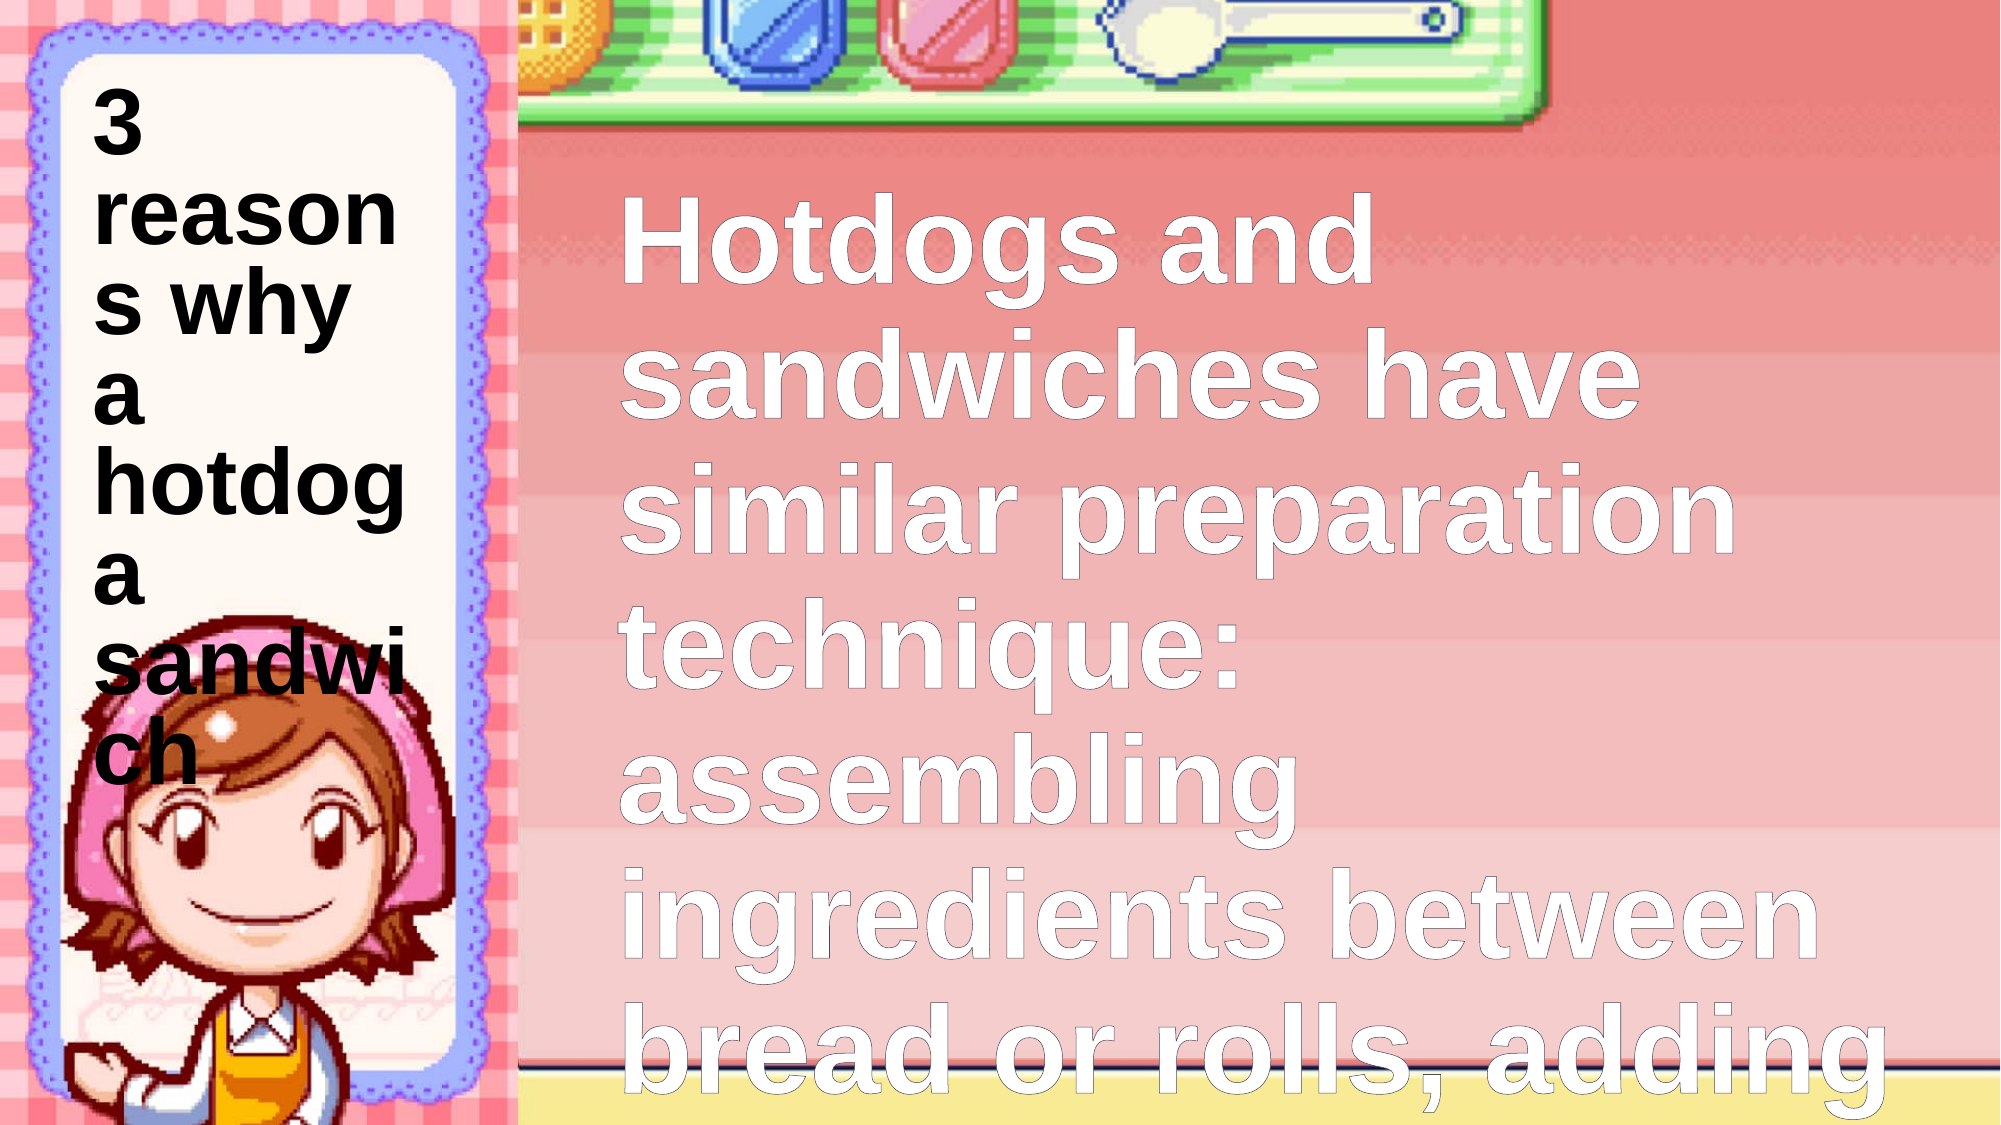

3 reasons why a hotdog a sandwich
# Hotdogs and sandwiches have similar preparation technique: assembling ingredients between bread or rolls, adding condiments and toppings, and sometimes toasting or grilling